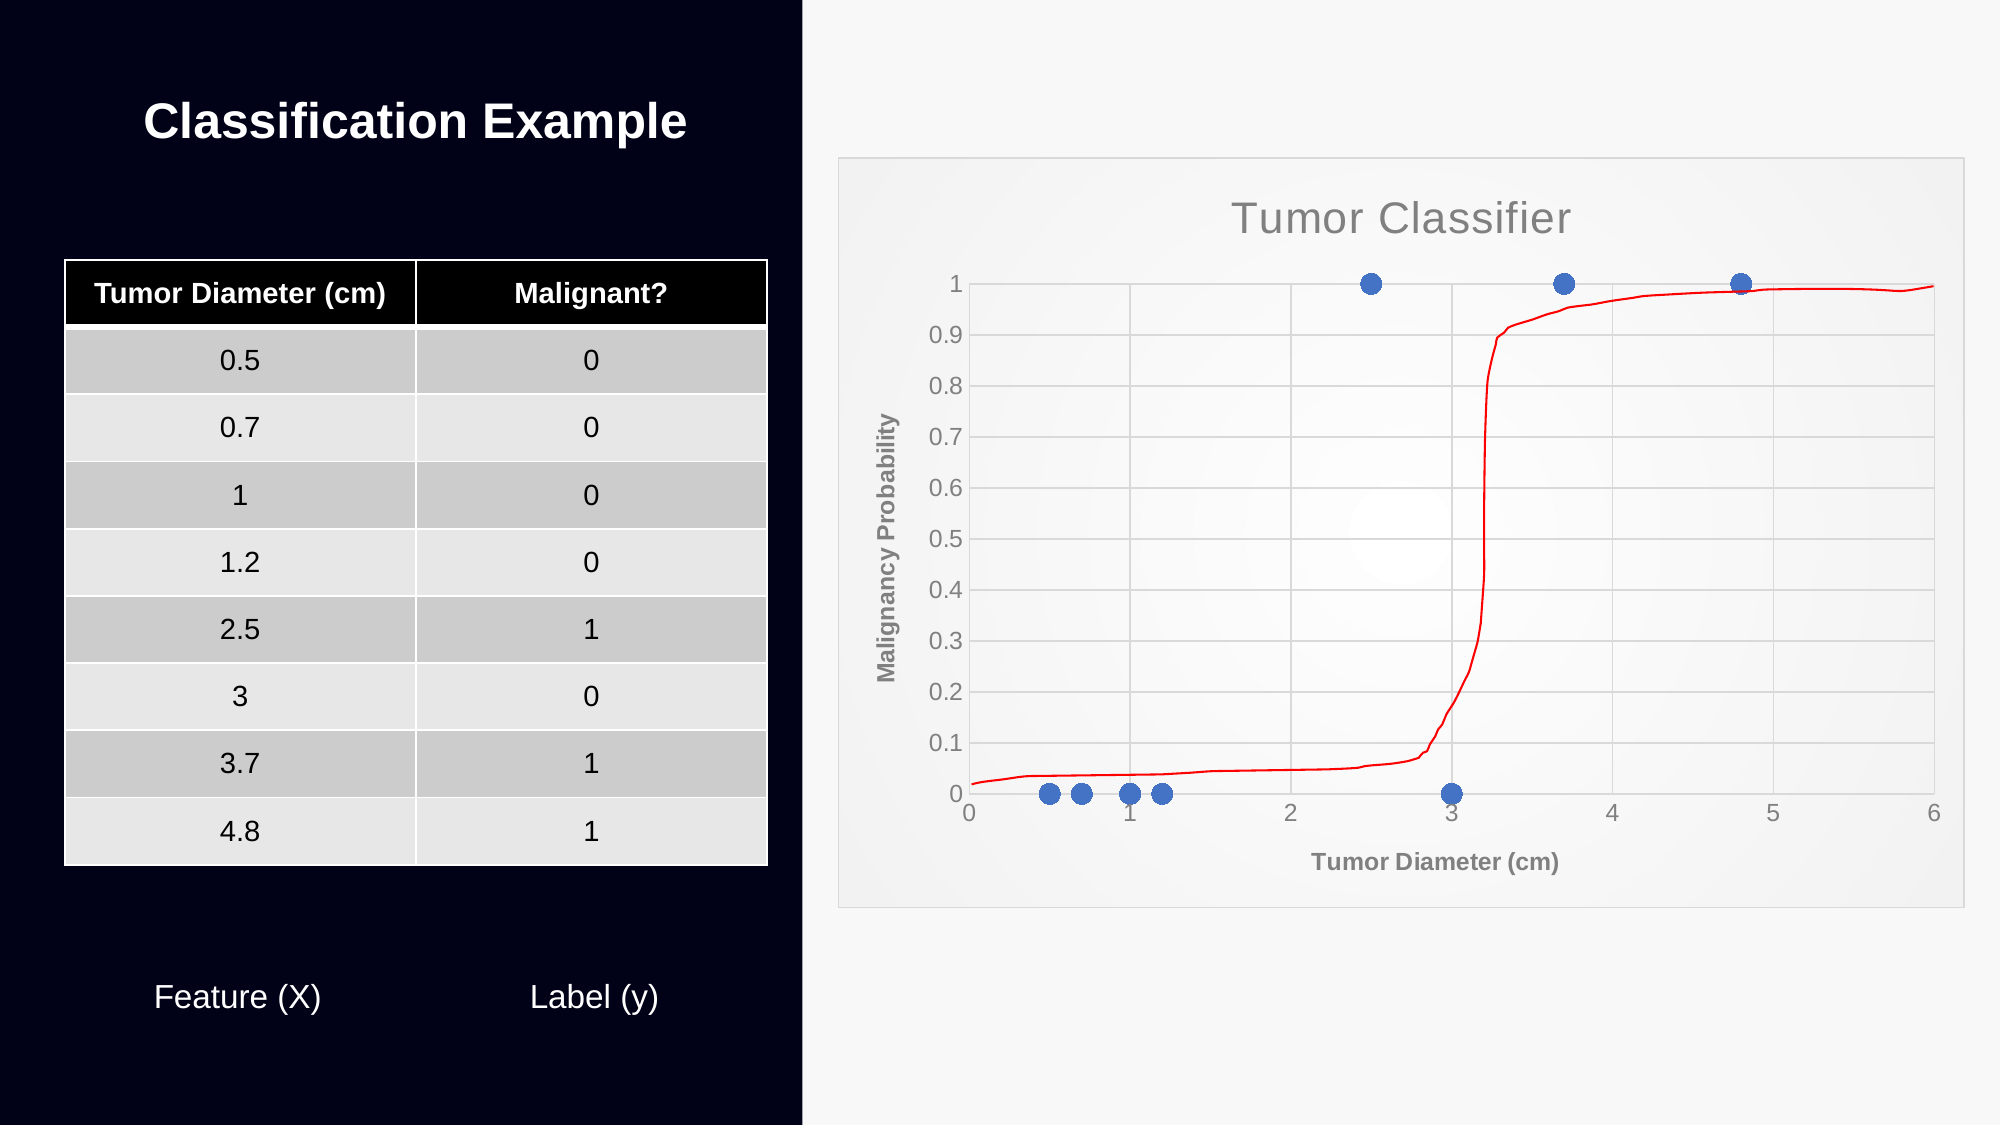

Classification Example

### Chart: Tumor Classifier

| Category | Malignant? |
|---|---|
| Tumor Diameter (cm) | Malignant? |
| --- | --- |
| 0.5 | 0 |
| 0.7 | 0 |
| 1 | 0 |
| 1.2 | 0 |
| 2.5 | 1 |
| 3 | 0 |
| 3.7 | 1 |
| 4.8 | 1 |

Feature (X)
Label (y)